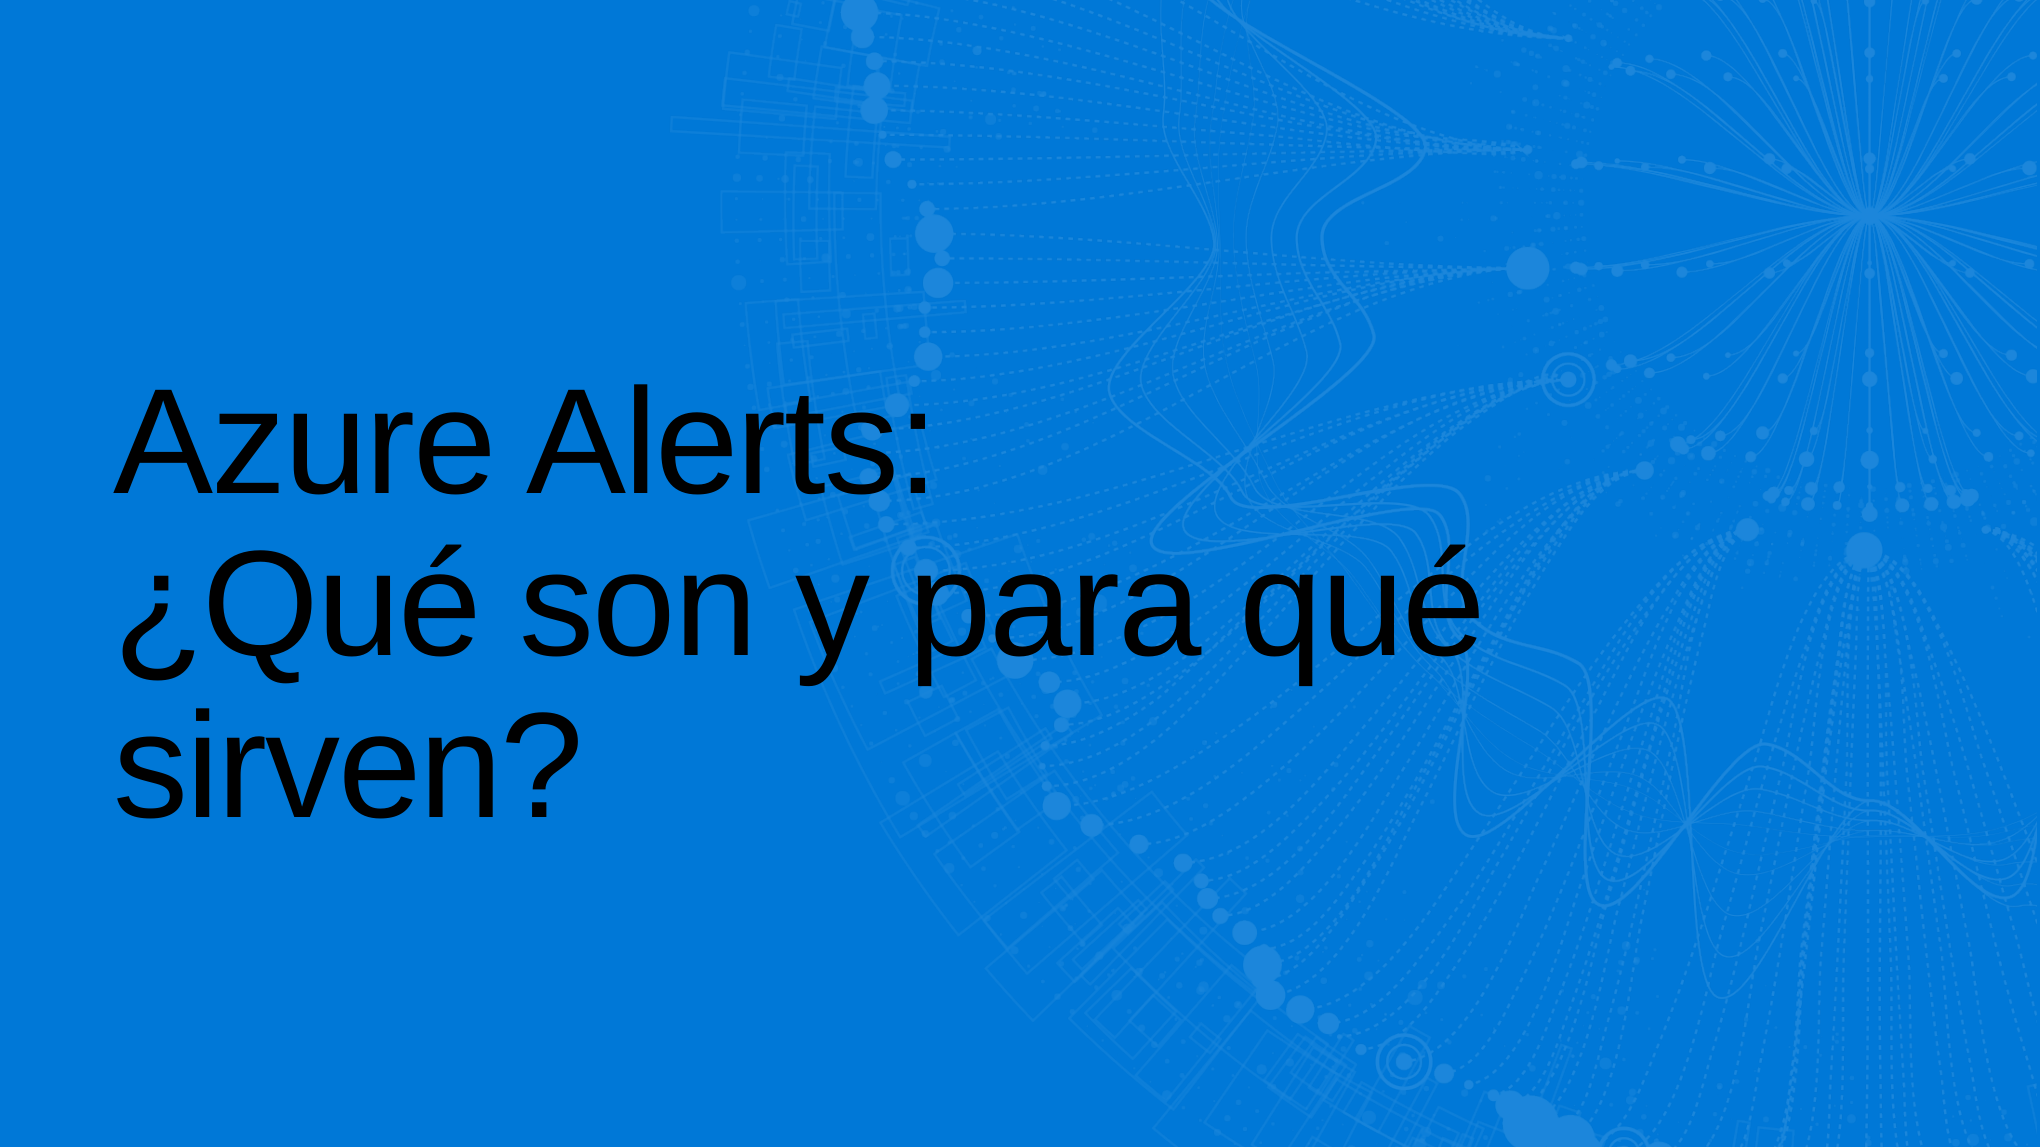

# Azure Alerts: ¿Qué son y para qué sirven?